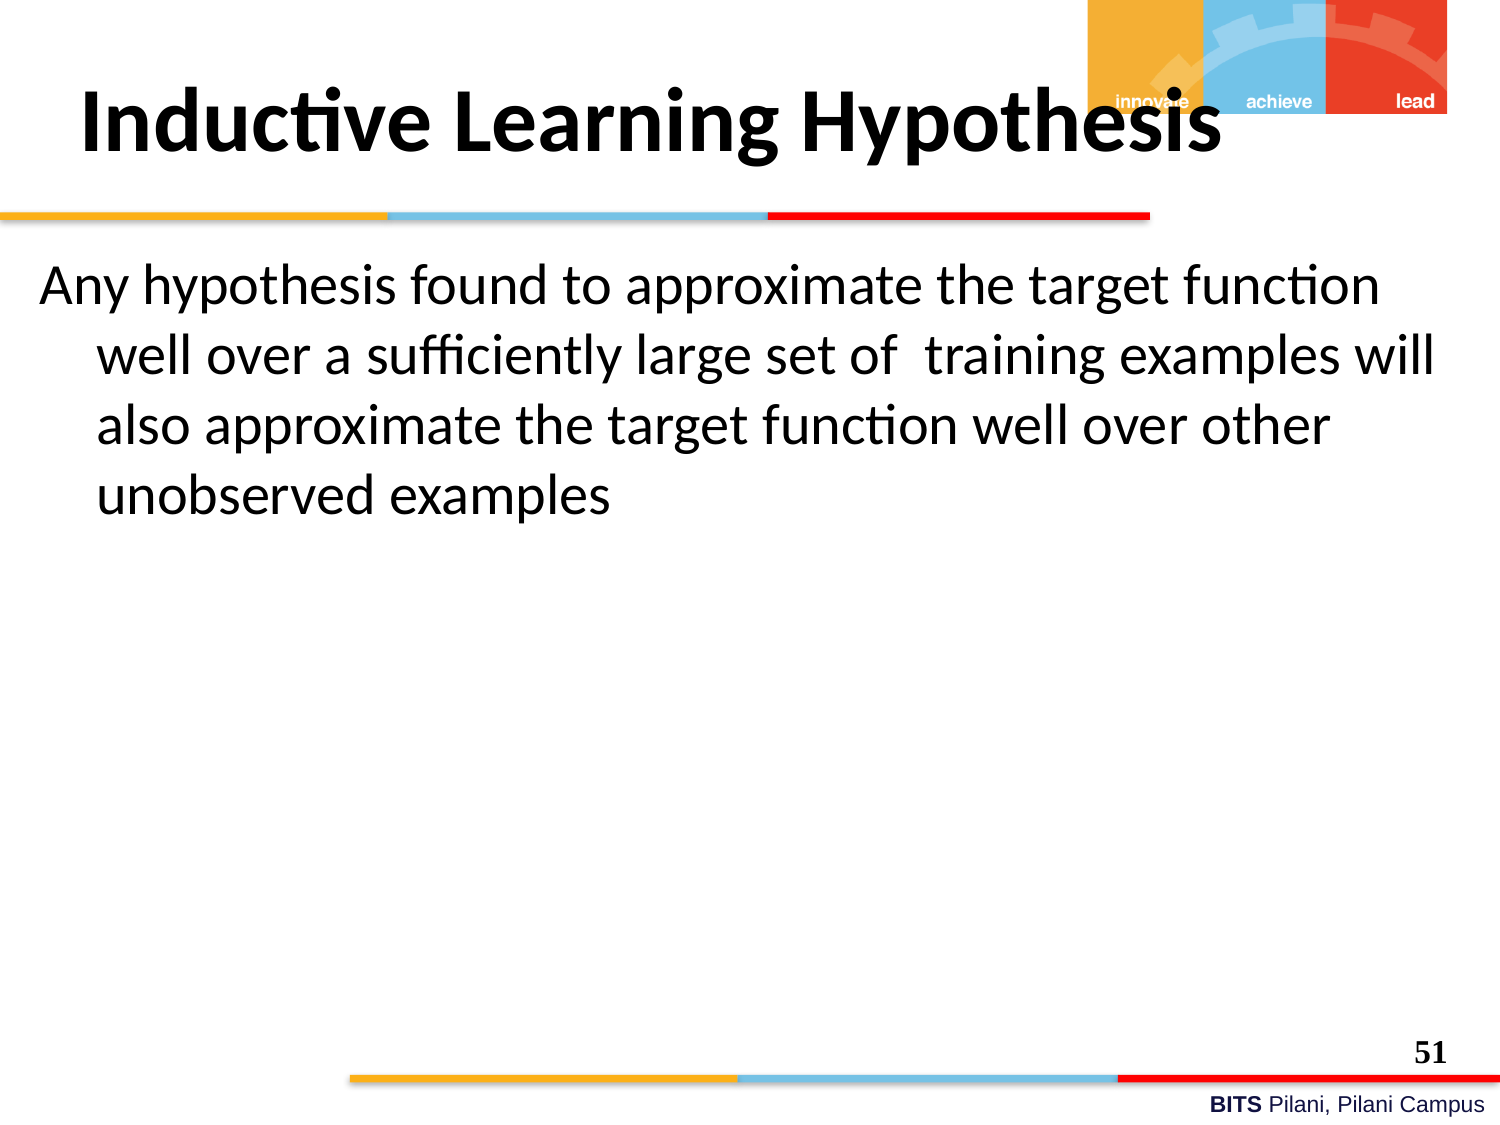

# Inductive Learning Hypothesis
Any hypothesis found to approximate the target function well over a sufficiently large set of  training examples will also approximate the target function well over other unobserved examples
51